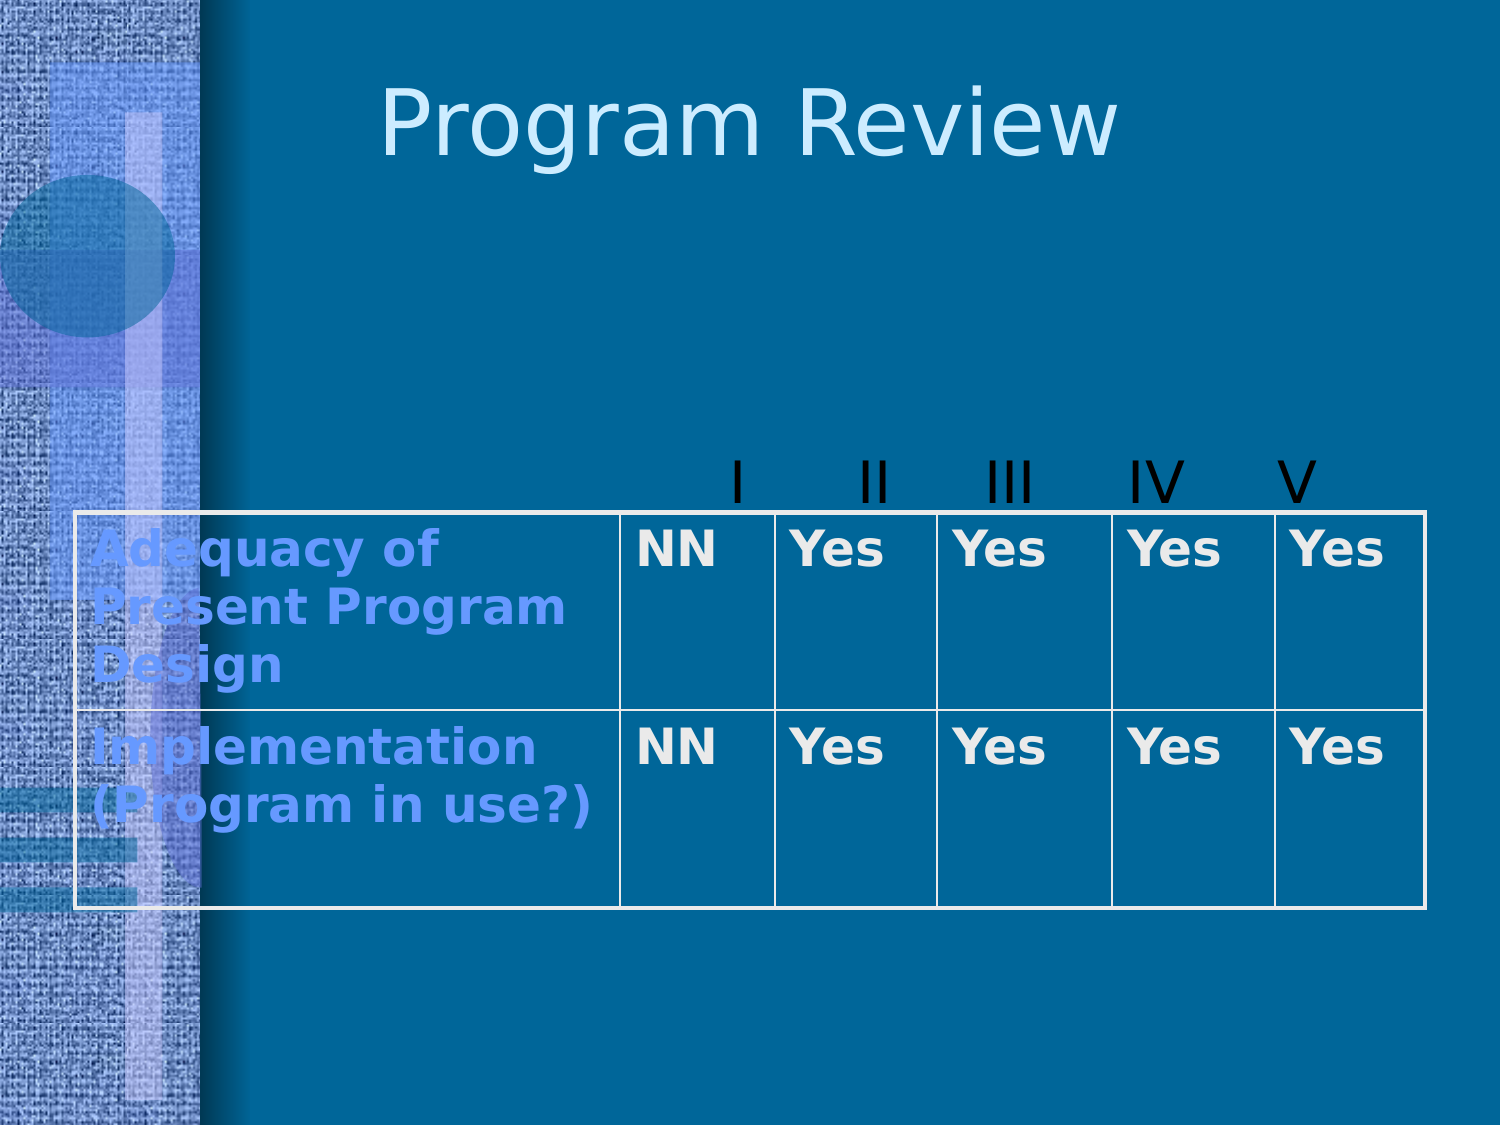

# Program Review

I      II     III     IV     V
| Adequacy of Present Program Design | NN | Yes | Yes | Yes | Yes |
| --- | --- | --- | --- | --- | --- |
| Implementation (Program in use?) | NN | Yes | Yes | Yes | Yes |